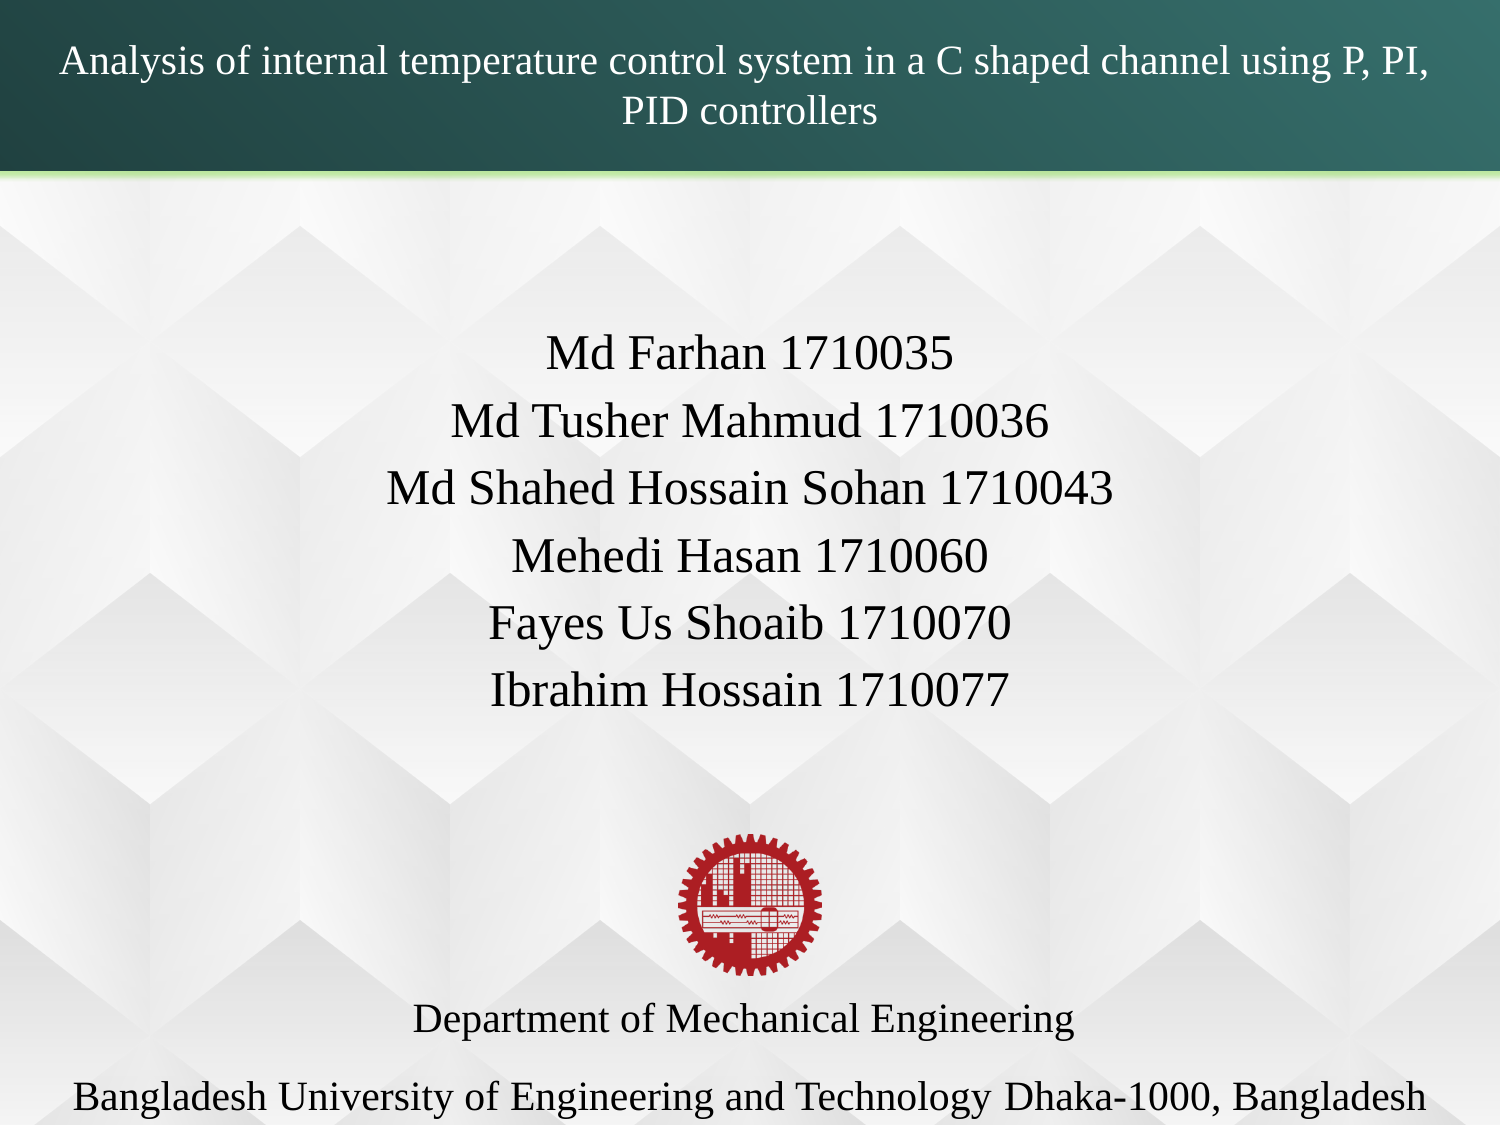

Analysis of internal temperature control system in a C shaped channel using P, PI,
PID controllers
Md Farhan 1710035
Md Tusher Mahmud 1710036
Md Shahed Hossain Sohan 1710043
Mehedi Hasan 1710060
Fayes Us Shoaib 1710070
Ibrahim Hossain 1710077
Department of Mechanical Engineering
Bangladesh University of Engineering and Technology Dhaka-1000, Bangladesh